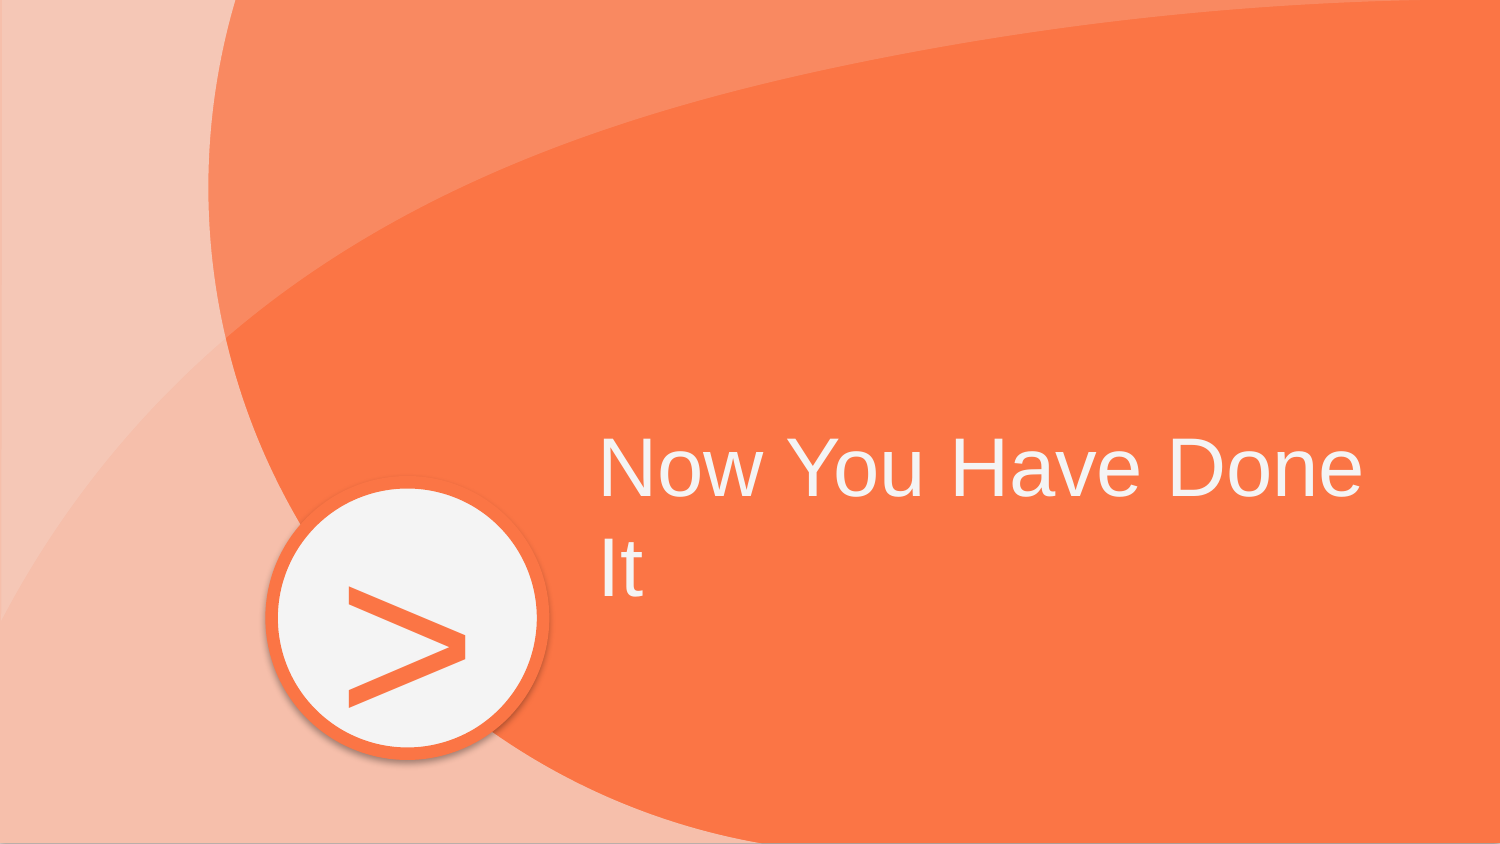

>

# Now You Have Done It